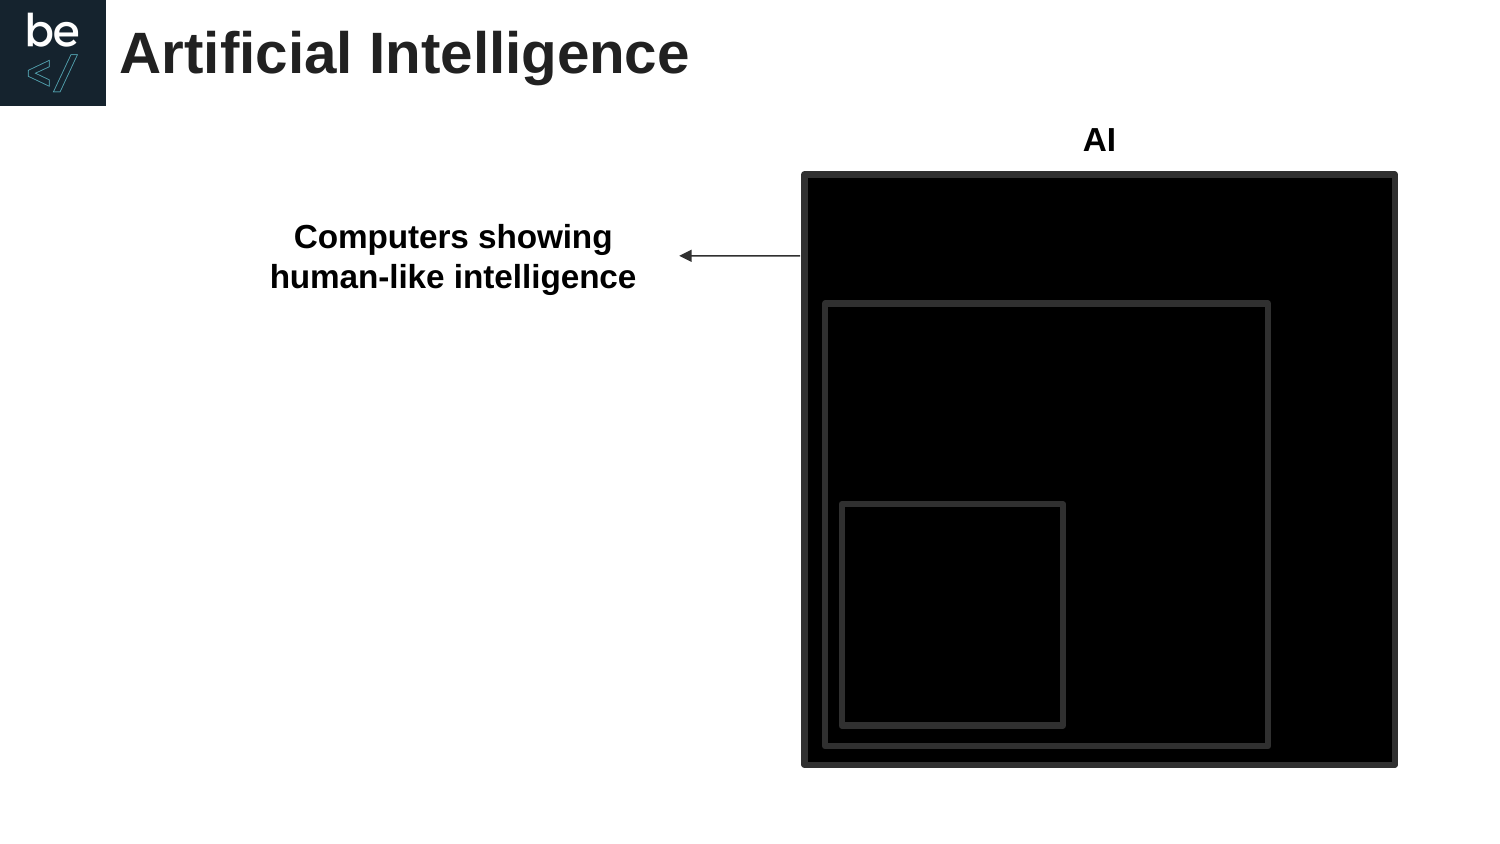

Artificial Intelligence
AI

Computers showing human-like intelligence
ML

DL